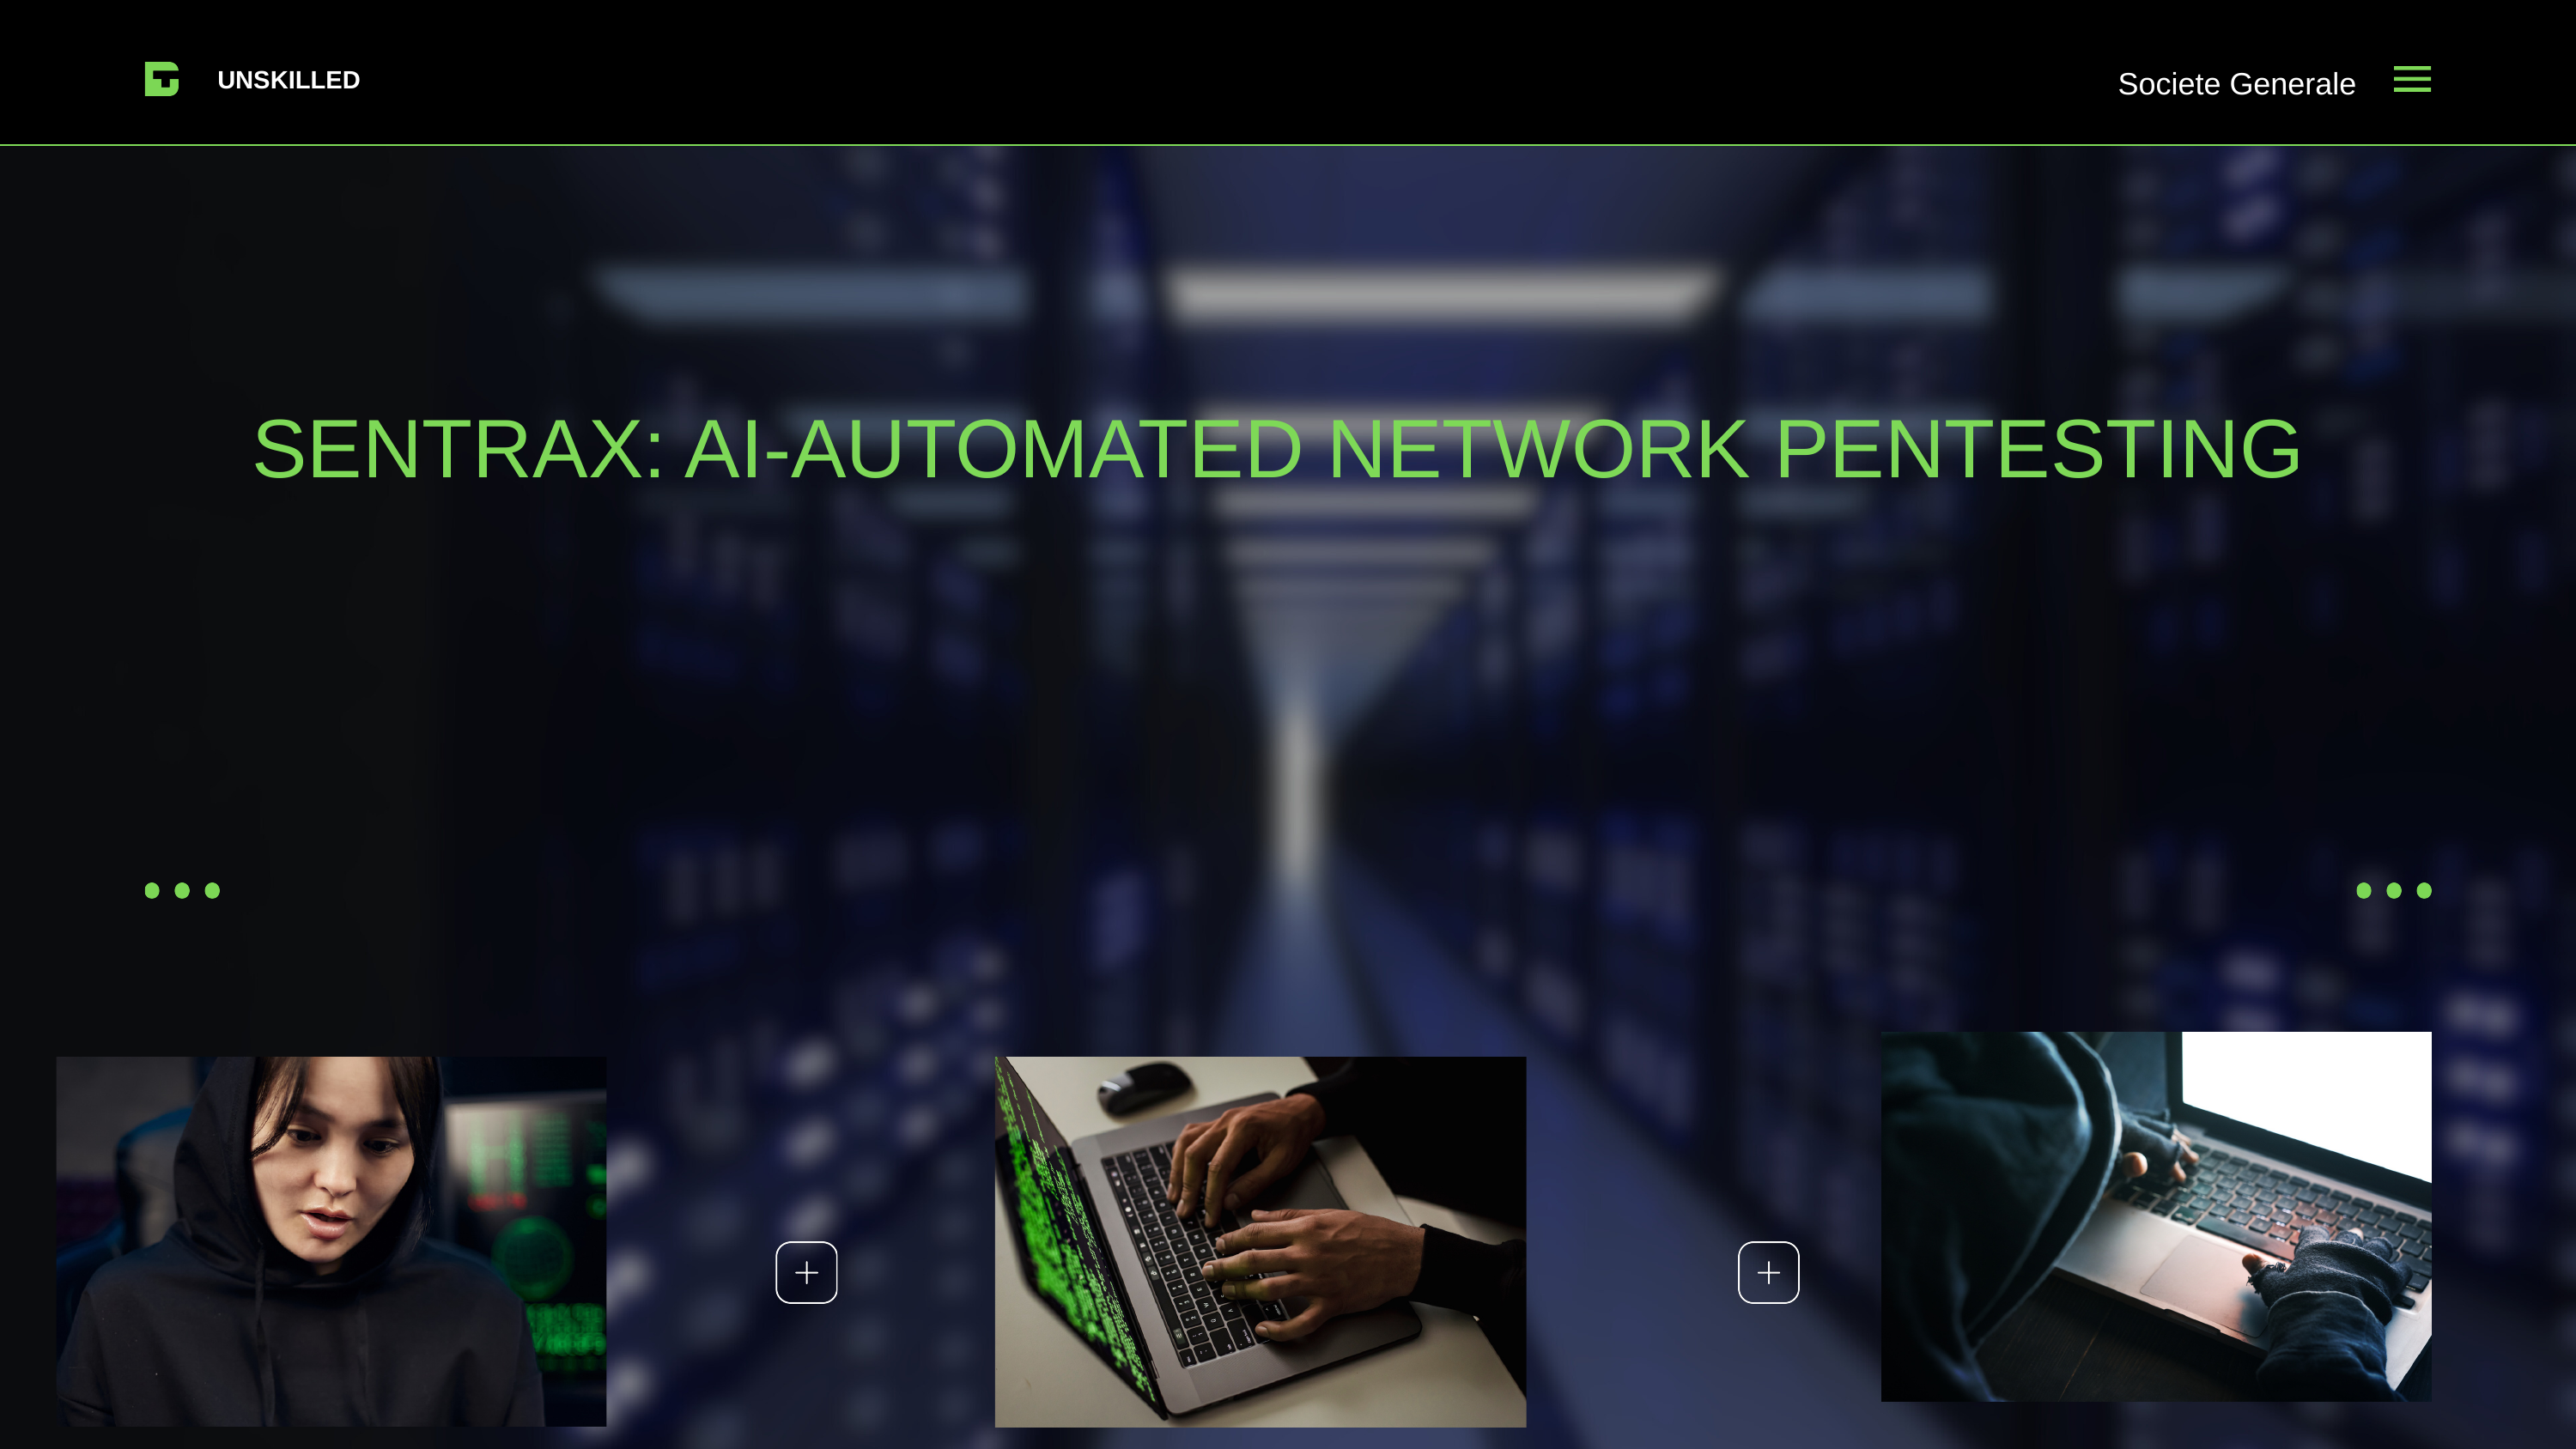

Societe Generale
UNSKILLED

SENTRAX: AI-AUTOMATED NETWORK PENTESTING